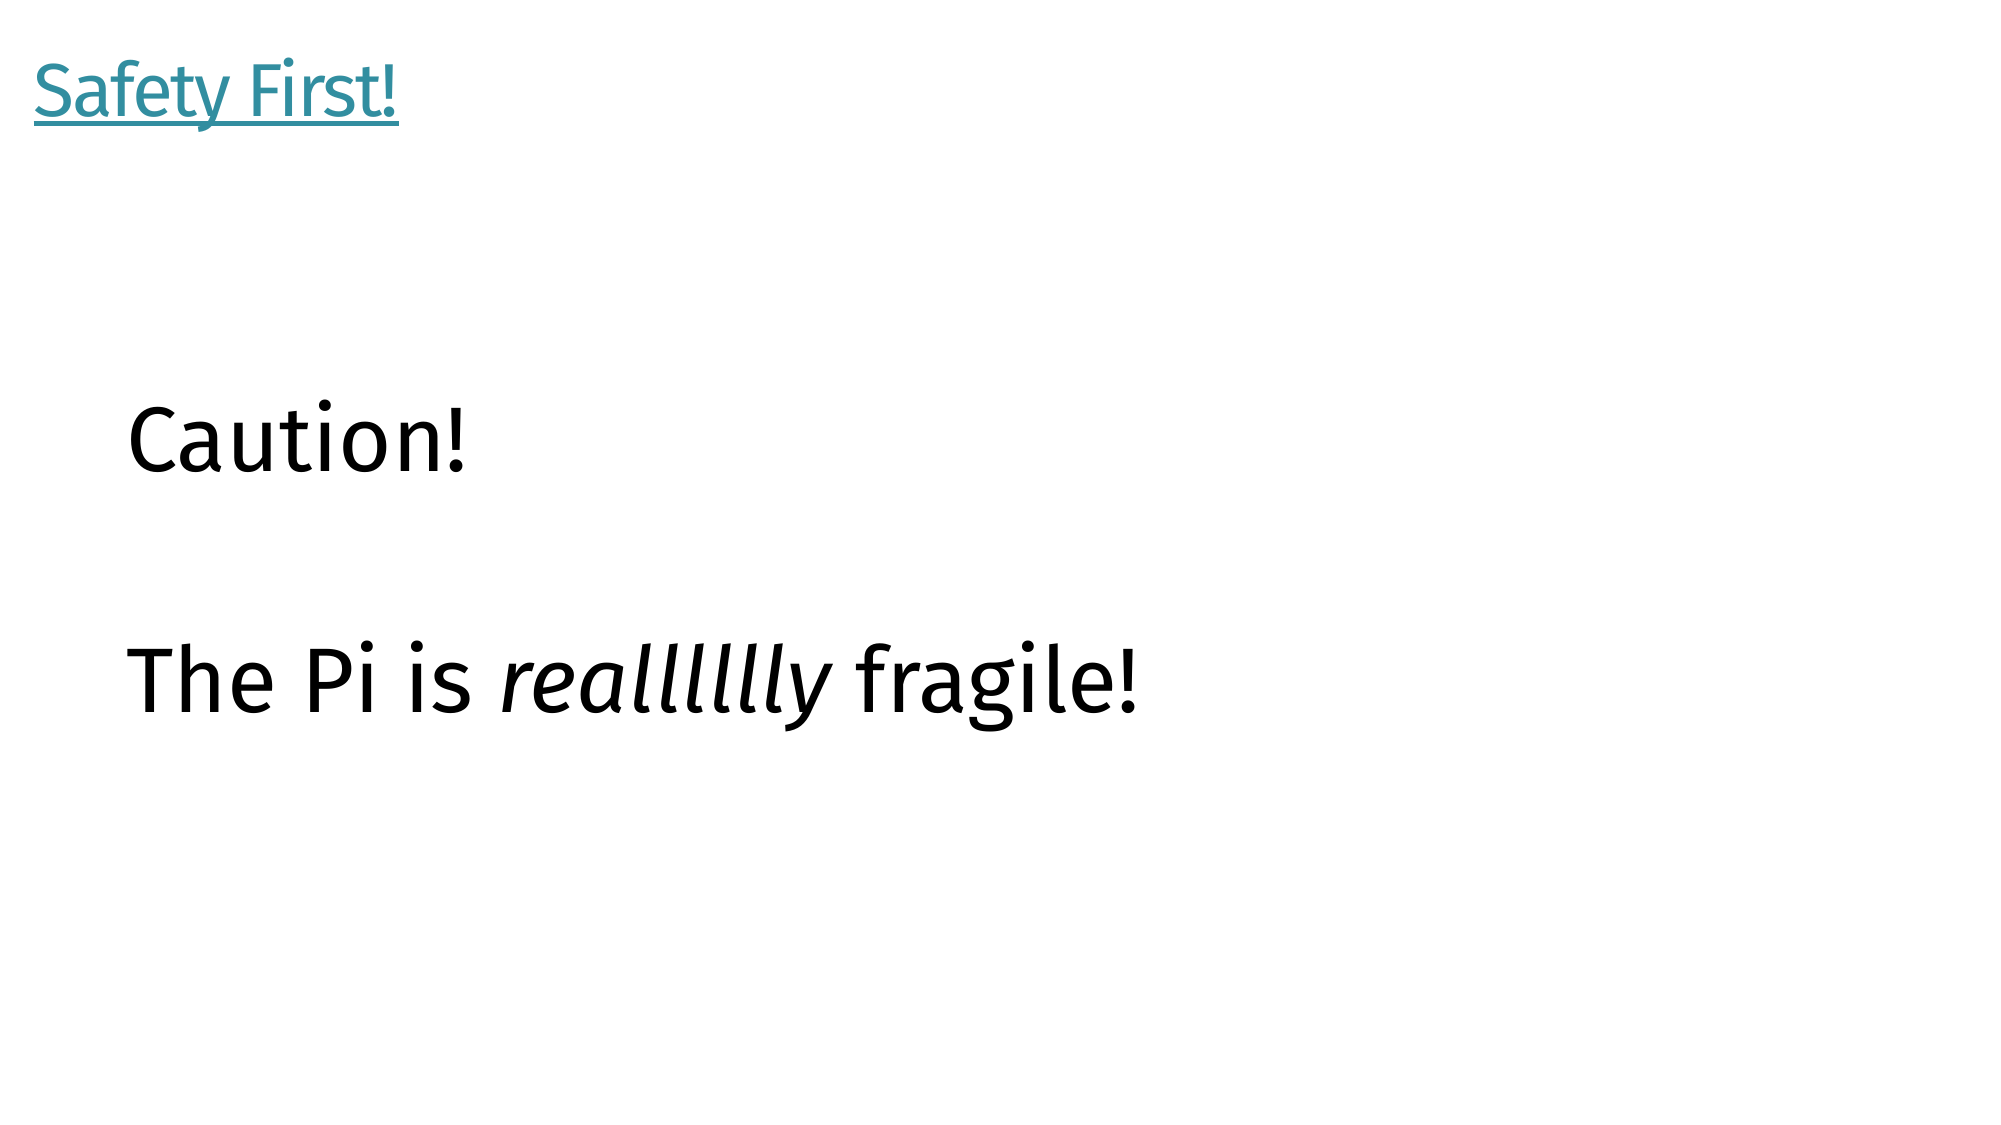

# Safety First!
Caution!

The Pi is realllllly fragile!